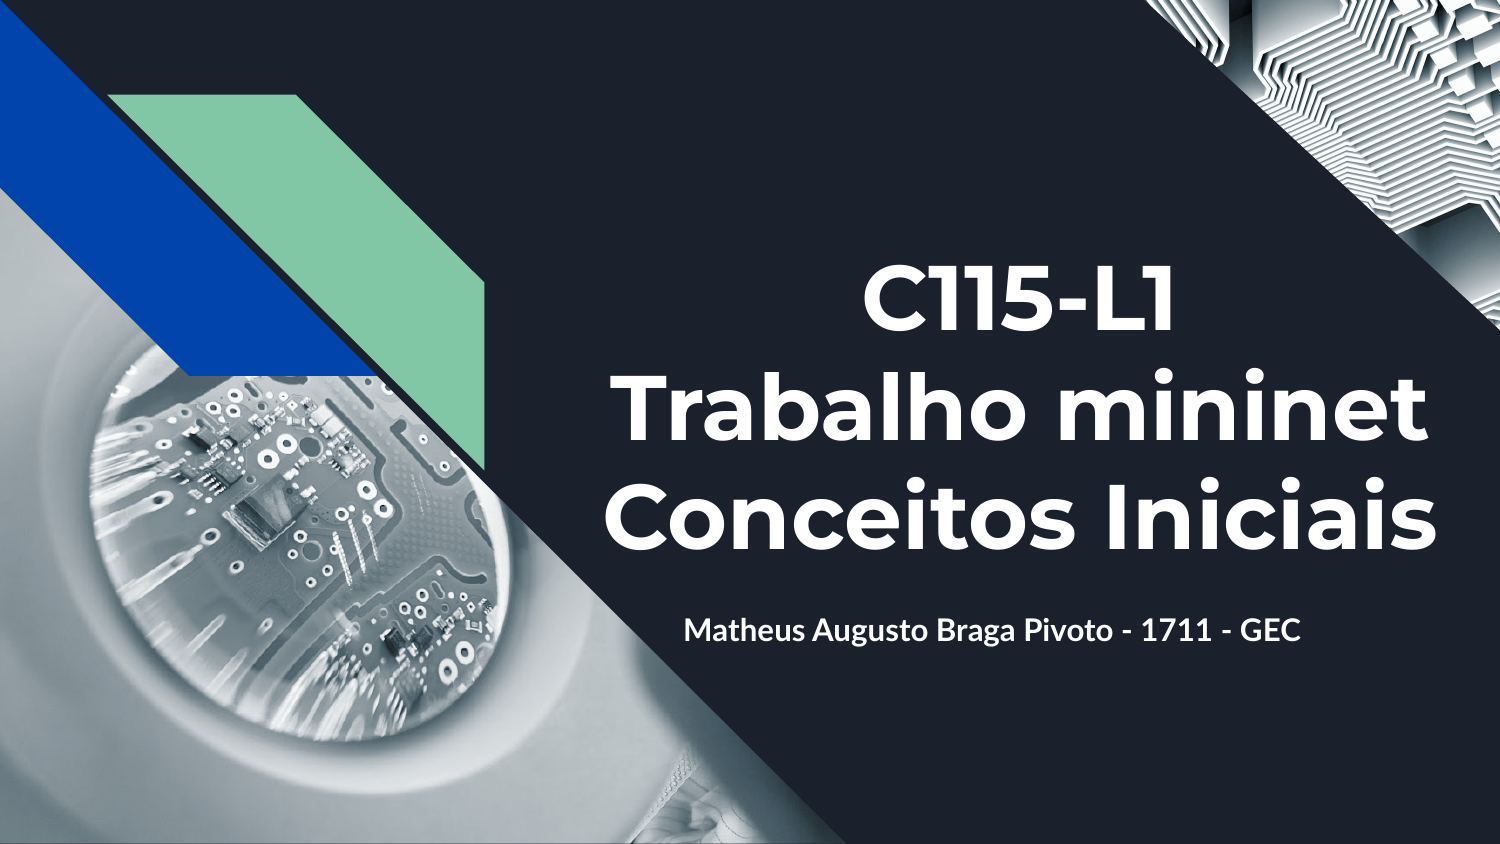

# C115-L1 Trabalho mininet Conceitos Iniciais
Matheus Augusto Braga Pivoto - 1711 - GEC